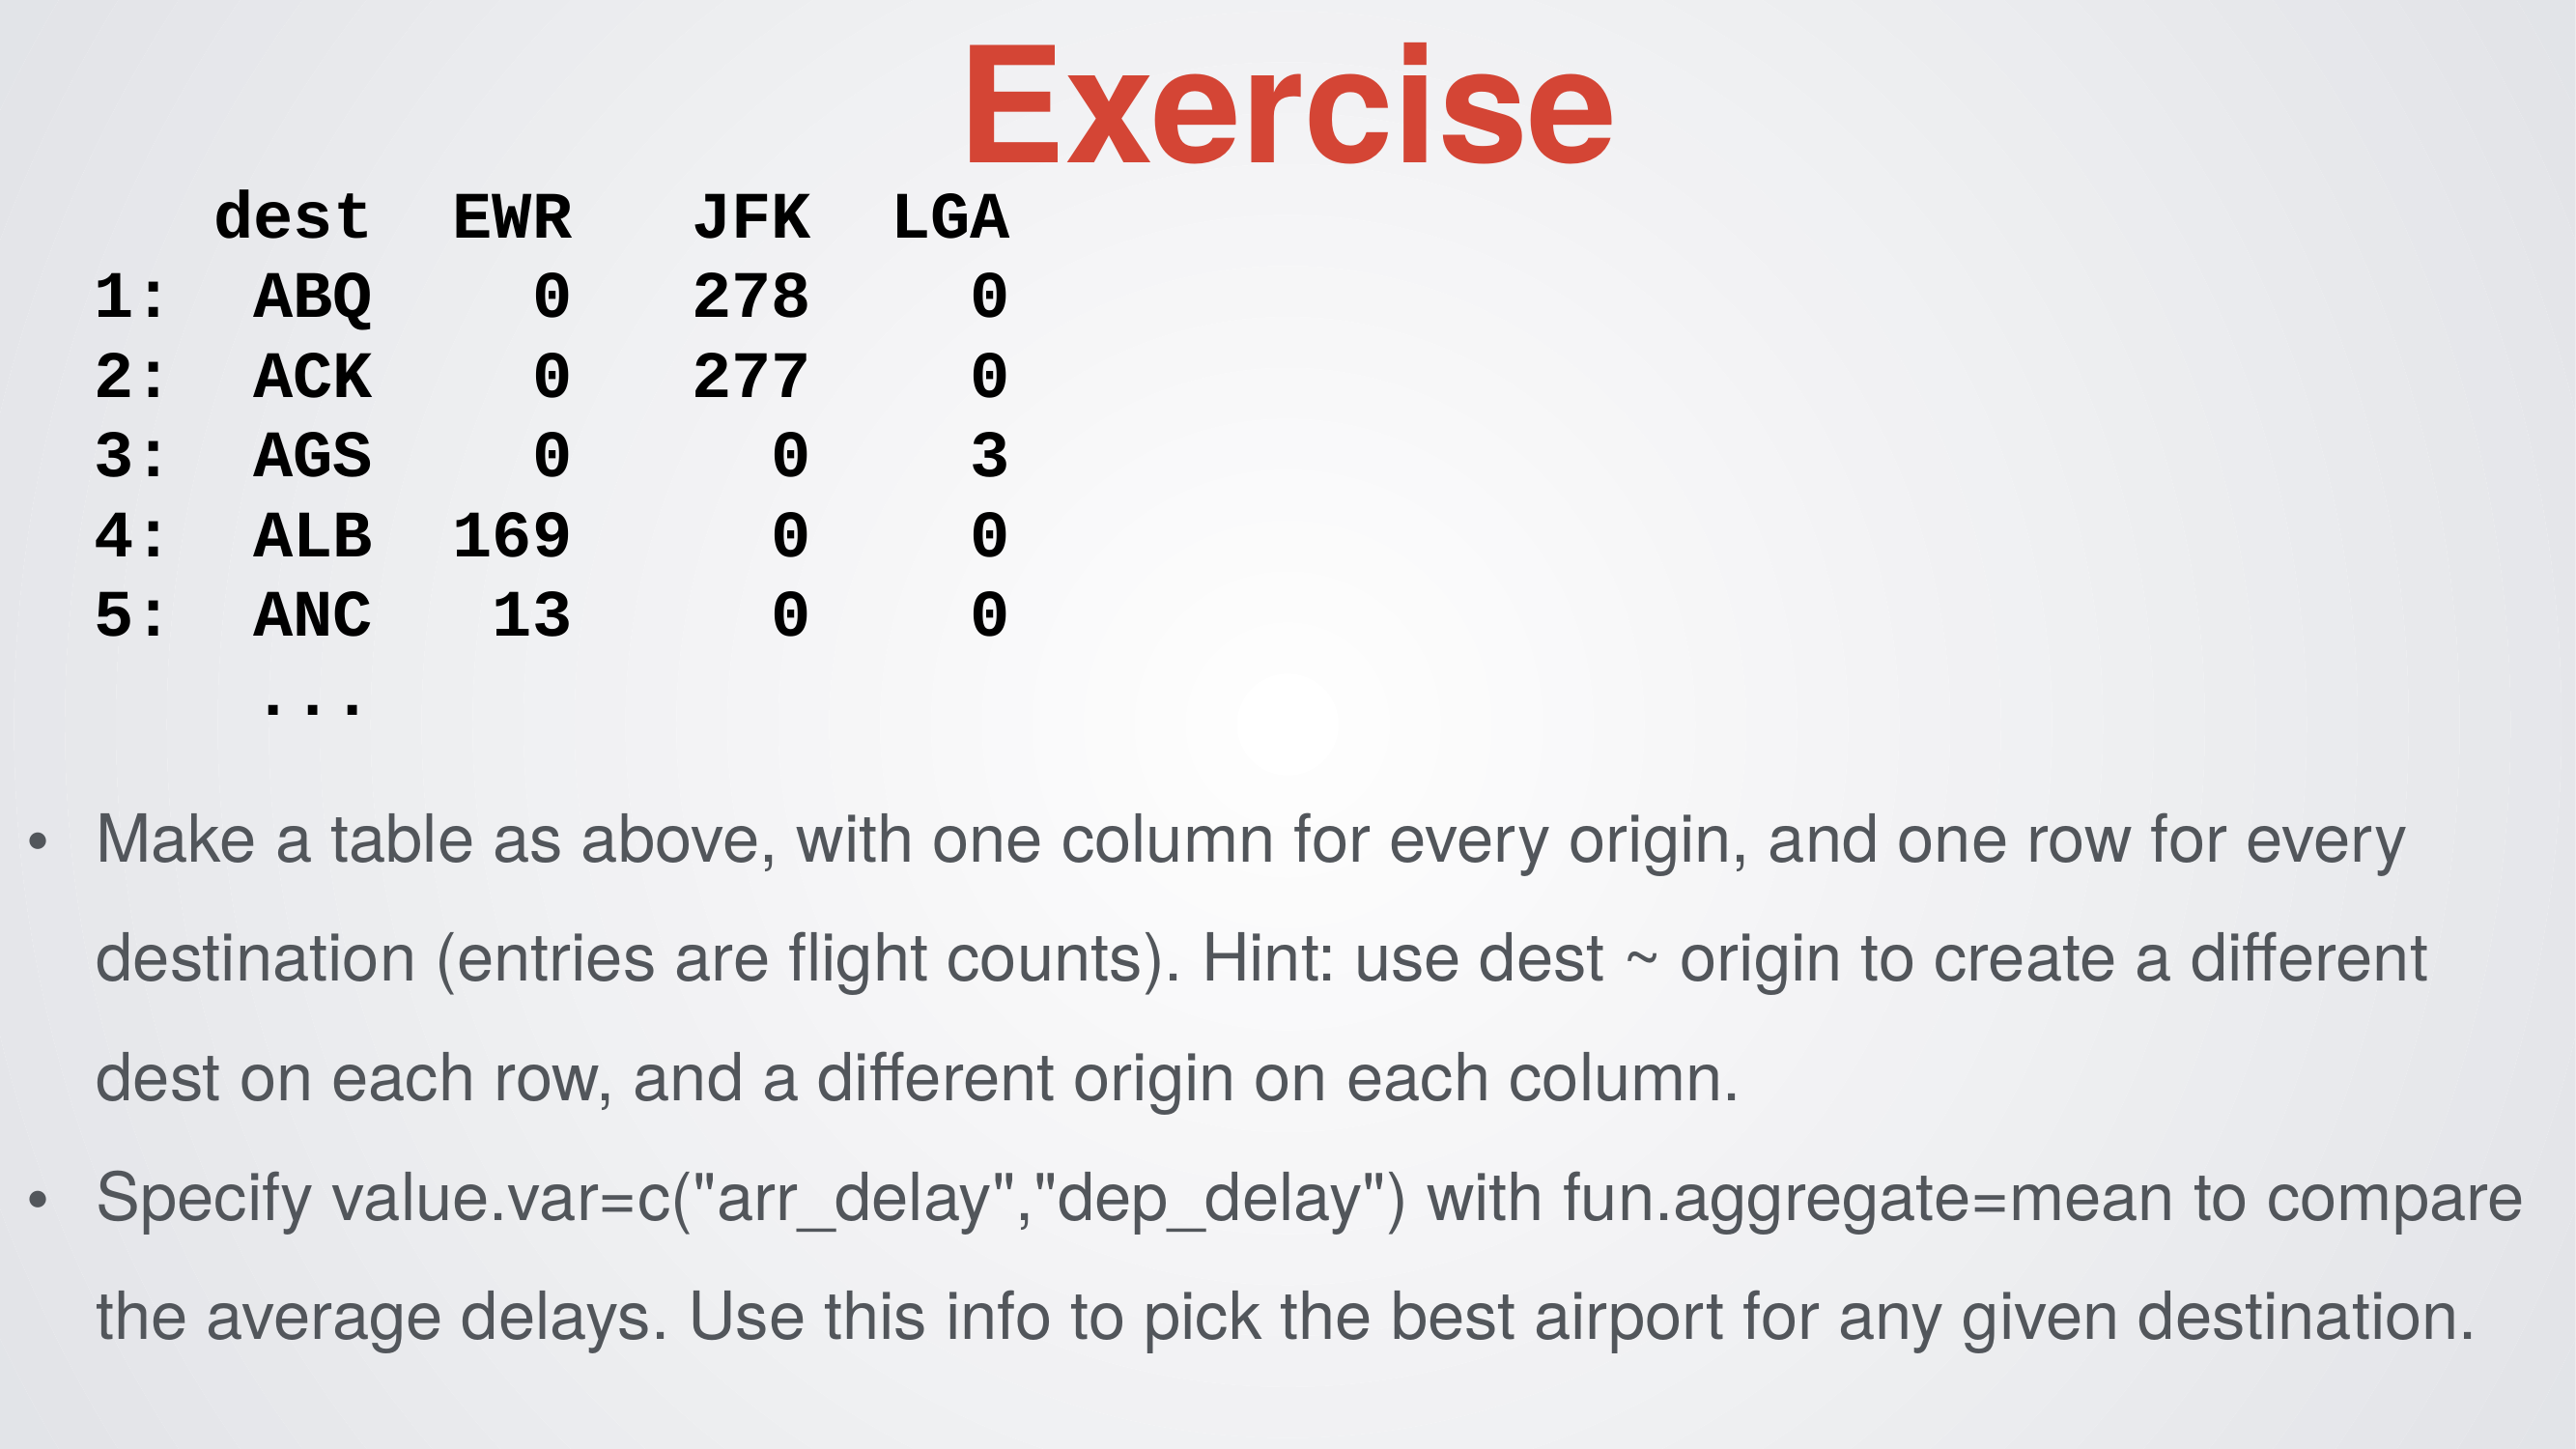

Exercise
     dest  EWR   JFK  LGA
  1:  ABQ    0   278    0
  2:  ACK    0   277    0
  3:  AGS    0     0    3
  4:  ALB  169     0    0
  5:  ANC   13     0    0
      ...
Make a table as above, with one column for every origin, and one row for every destination (entries are flight counts). Hint: use dest ~ origin to create a different dest on each row, and a different origin on each column.
Specify value.var=c("arr_delay","dep_delay") with fun.aggregate=mean to compare the average delays. Use this info to pick the best airport for any given destination.